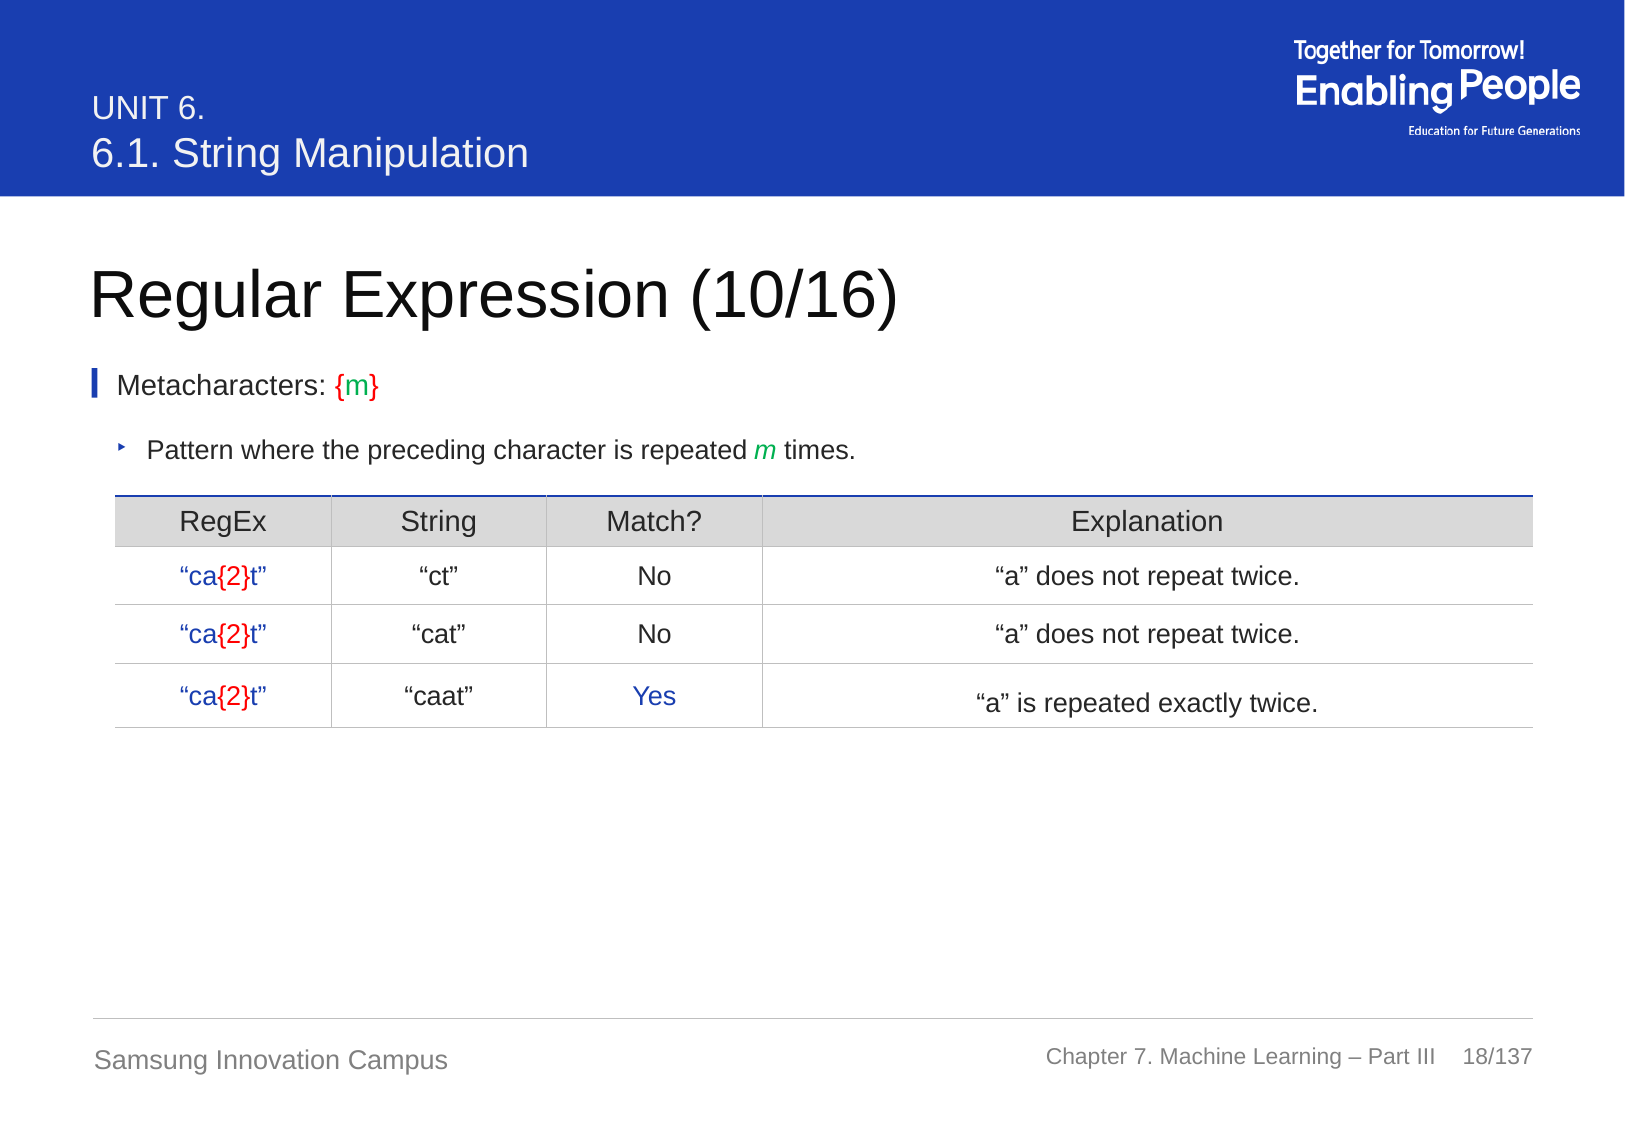

UNIT 6.
6.1. String Manipulation
Regular Expression (10/16)
Metacharacters: {m}

Pattern where the preceding character is repeated m times.
| RegEx | String | Match? | Explanation |
| --- | --- | --- | --- |
| “ca{2}t” | “ct” | No | “a” does not repeat twice. |
| “ca{2}t” | “cat” | No | “a” does not repeat twice. |
| “ca{2}t” | “caat” | Yes | “a” is repeated exactly twice. |